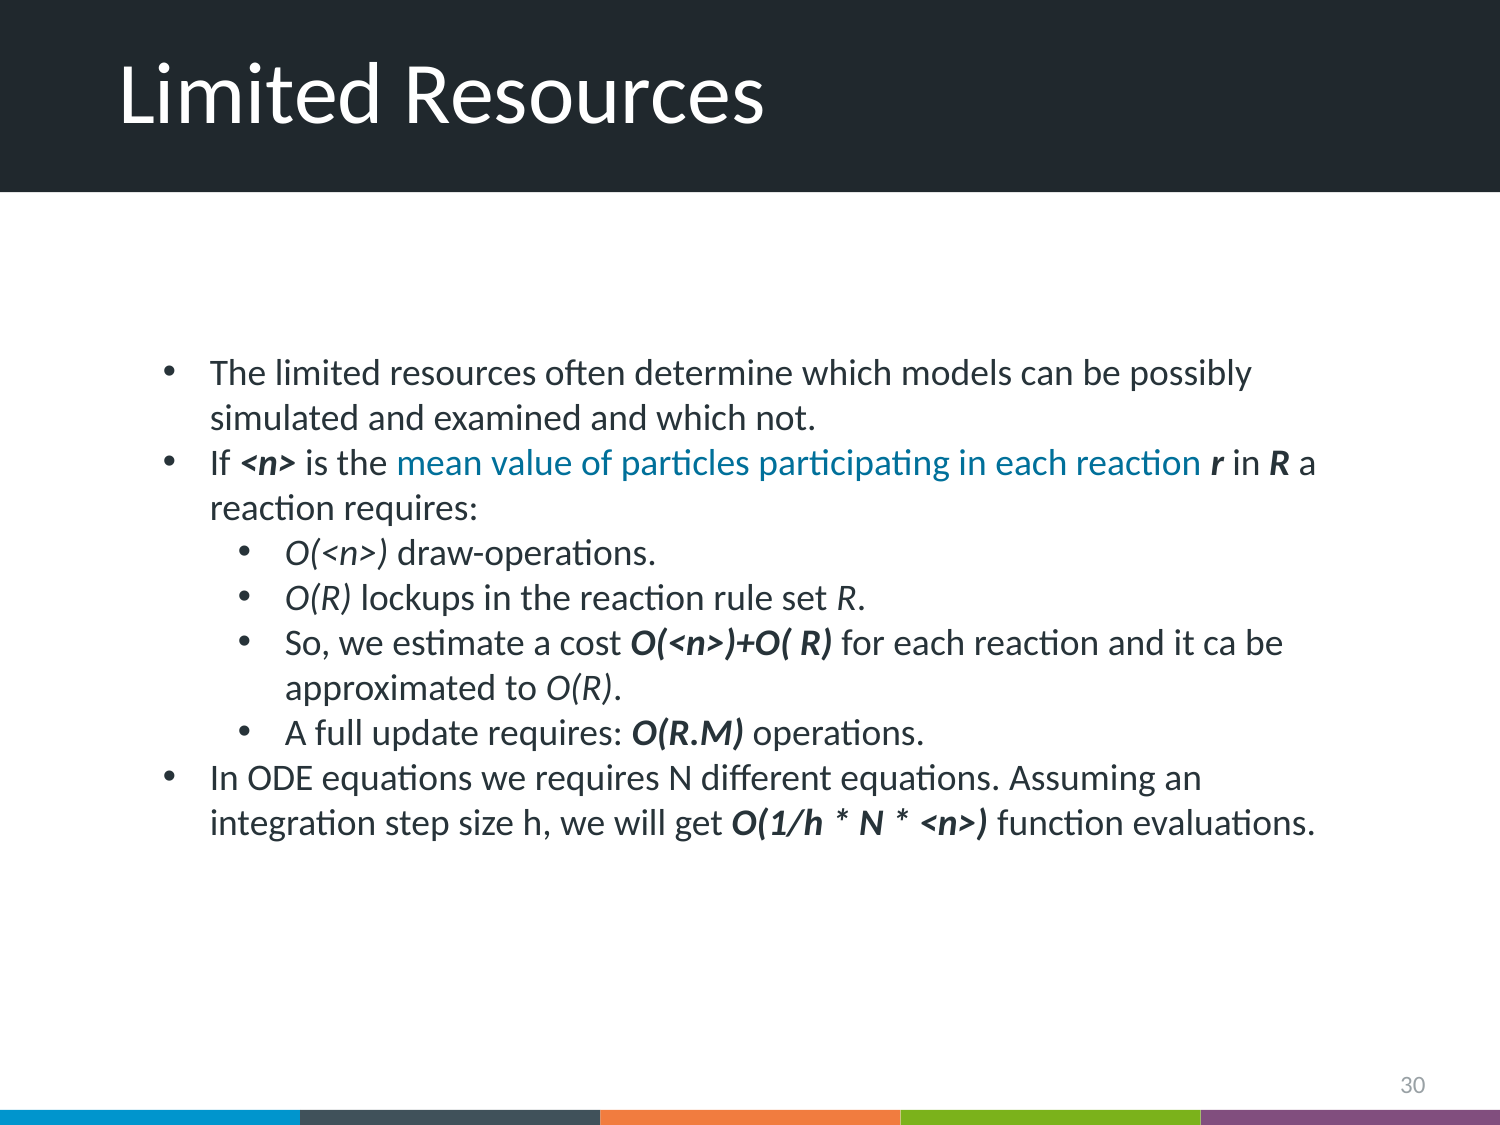

# Limited Resources
The limited resources often determine which models can be possibly simulated and examined and which not.
If <n> is the mean value of particles participating in each reaction r in R a reaction requires:
O(<n>) draw-operations.
O(R) lockups in the reaction rule set R.
So, we estimate a cost O(<n>)+O( R) for each reaction and it ca be approximated to O(R).
A full update requires: O(R.M) operations.
In ODE equations we requires N different equations. Assuming an integration step size h, we will get O(1/h * N * <n>) function evaluations.

30